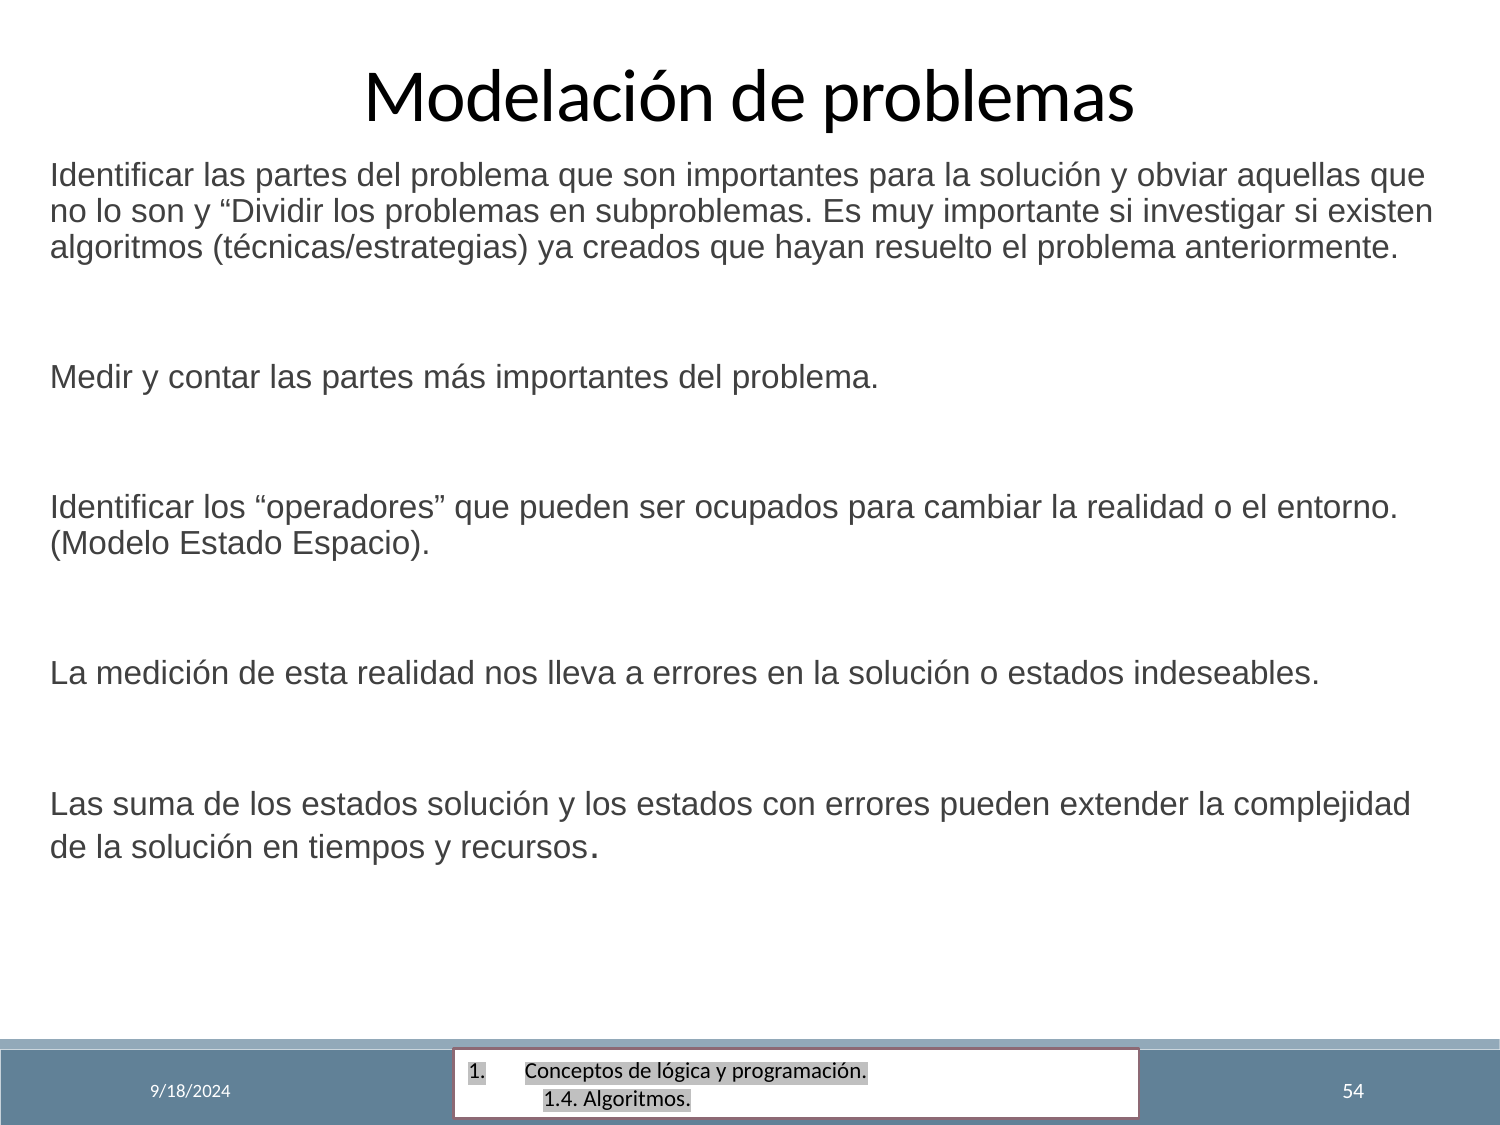

Modelación de problemas
Identificar las partes del problema que son importantes para la solución y obviar aquellas que no lo son y “Dividir los problemas en subproblemas. Es muy importante si investigar si existen algoritmos (técnicas/estrategias) ya creados que hayan resuelto el problema anteriormente.

Medir y contar las partes más importantes del problema.

Identificar los “operadores” que pueden ser ocupados para cambiar la realidad o el entorno. (Modelo Estado Espacio).

La medición de esta realidad nos lleva a errores en la solución o estados indeseables.

Las suma de los estados solución y los estados con errores pueden extender la complejidad de la solución en tiempos y recursos.

Conceptos de lógica y programación.
1.4. Algoritmos.
9/18/2024
Fundamentos de Programación
54